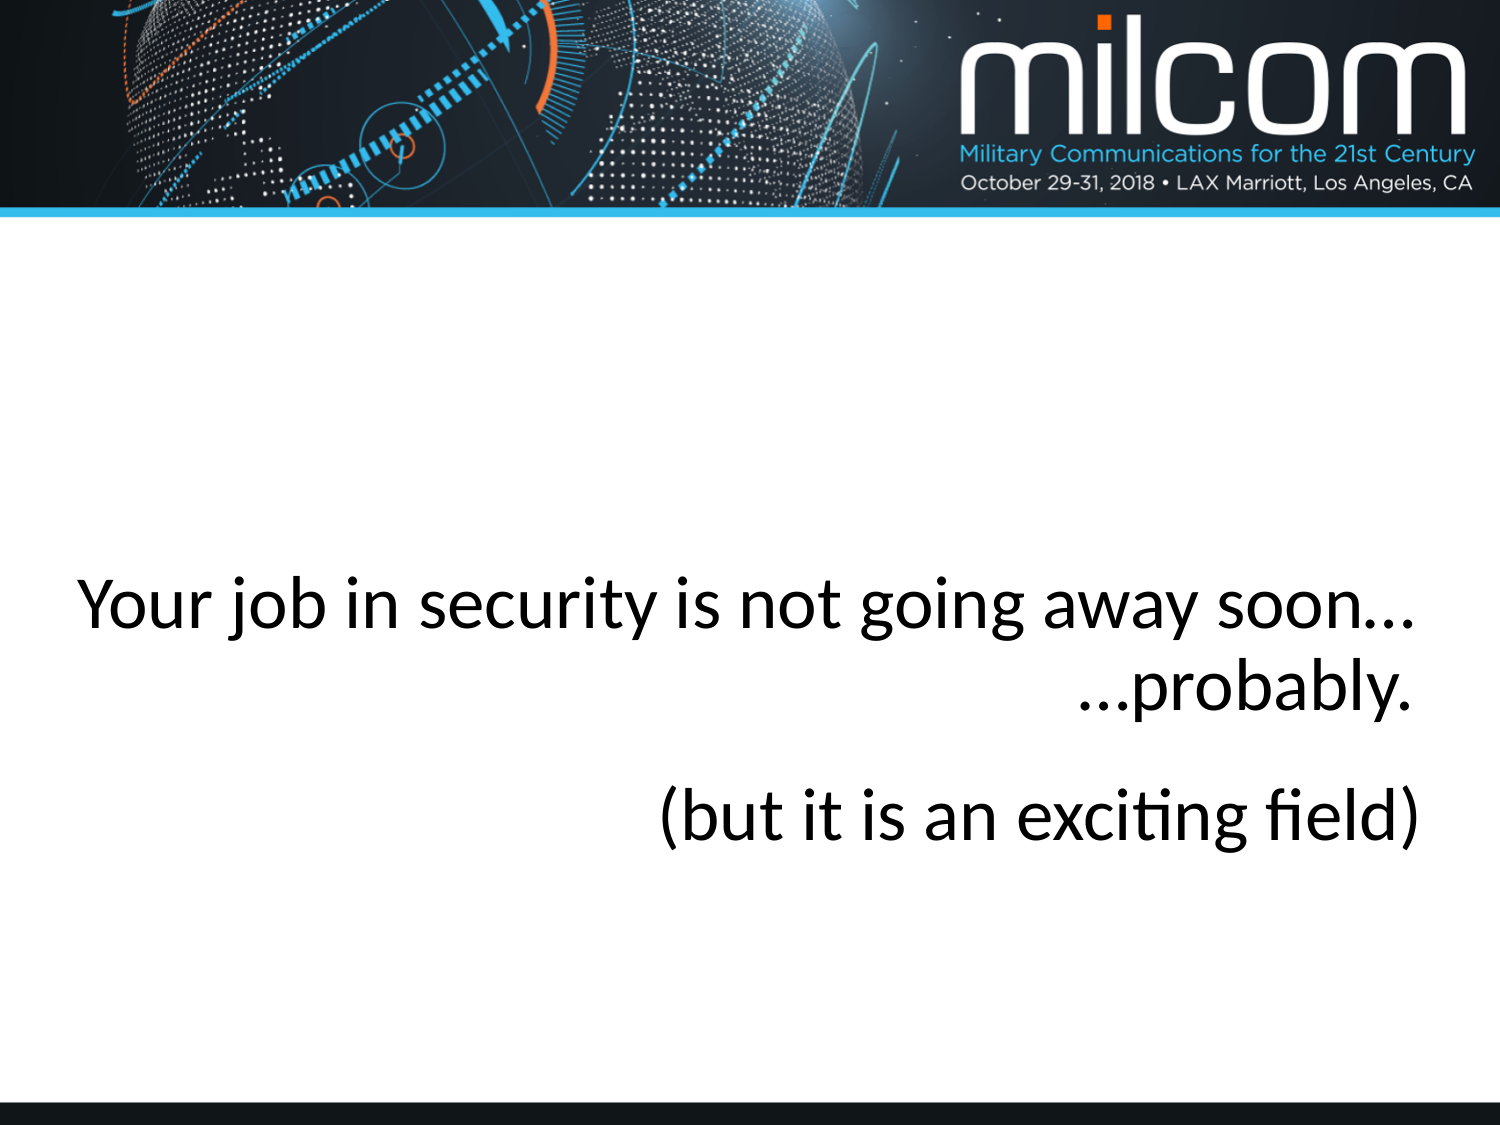

# Your job in security is not going away soon… …probably.
(but it is an exciting field)